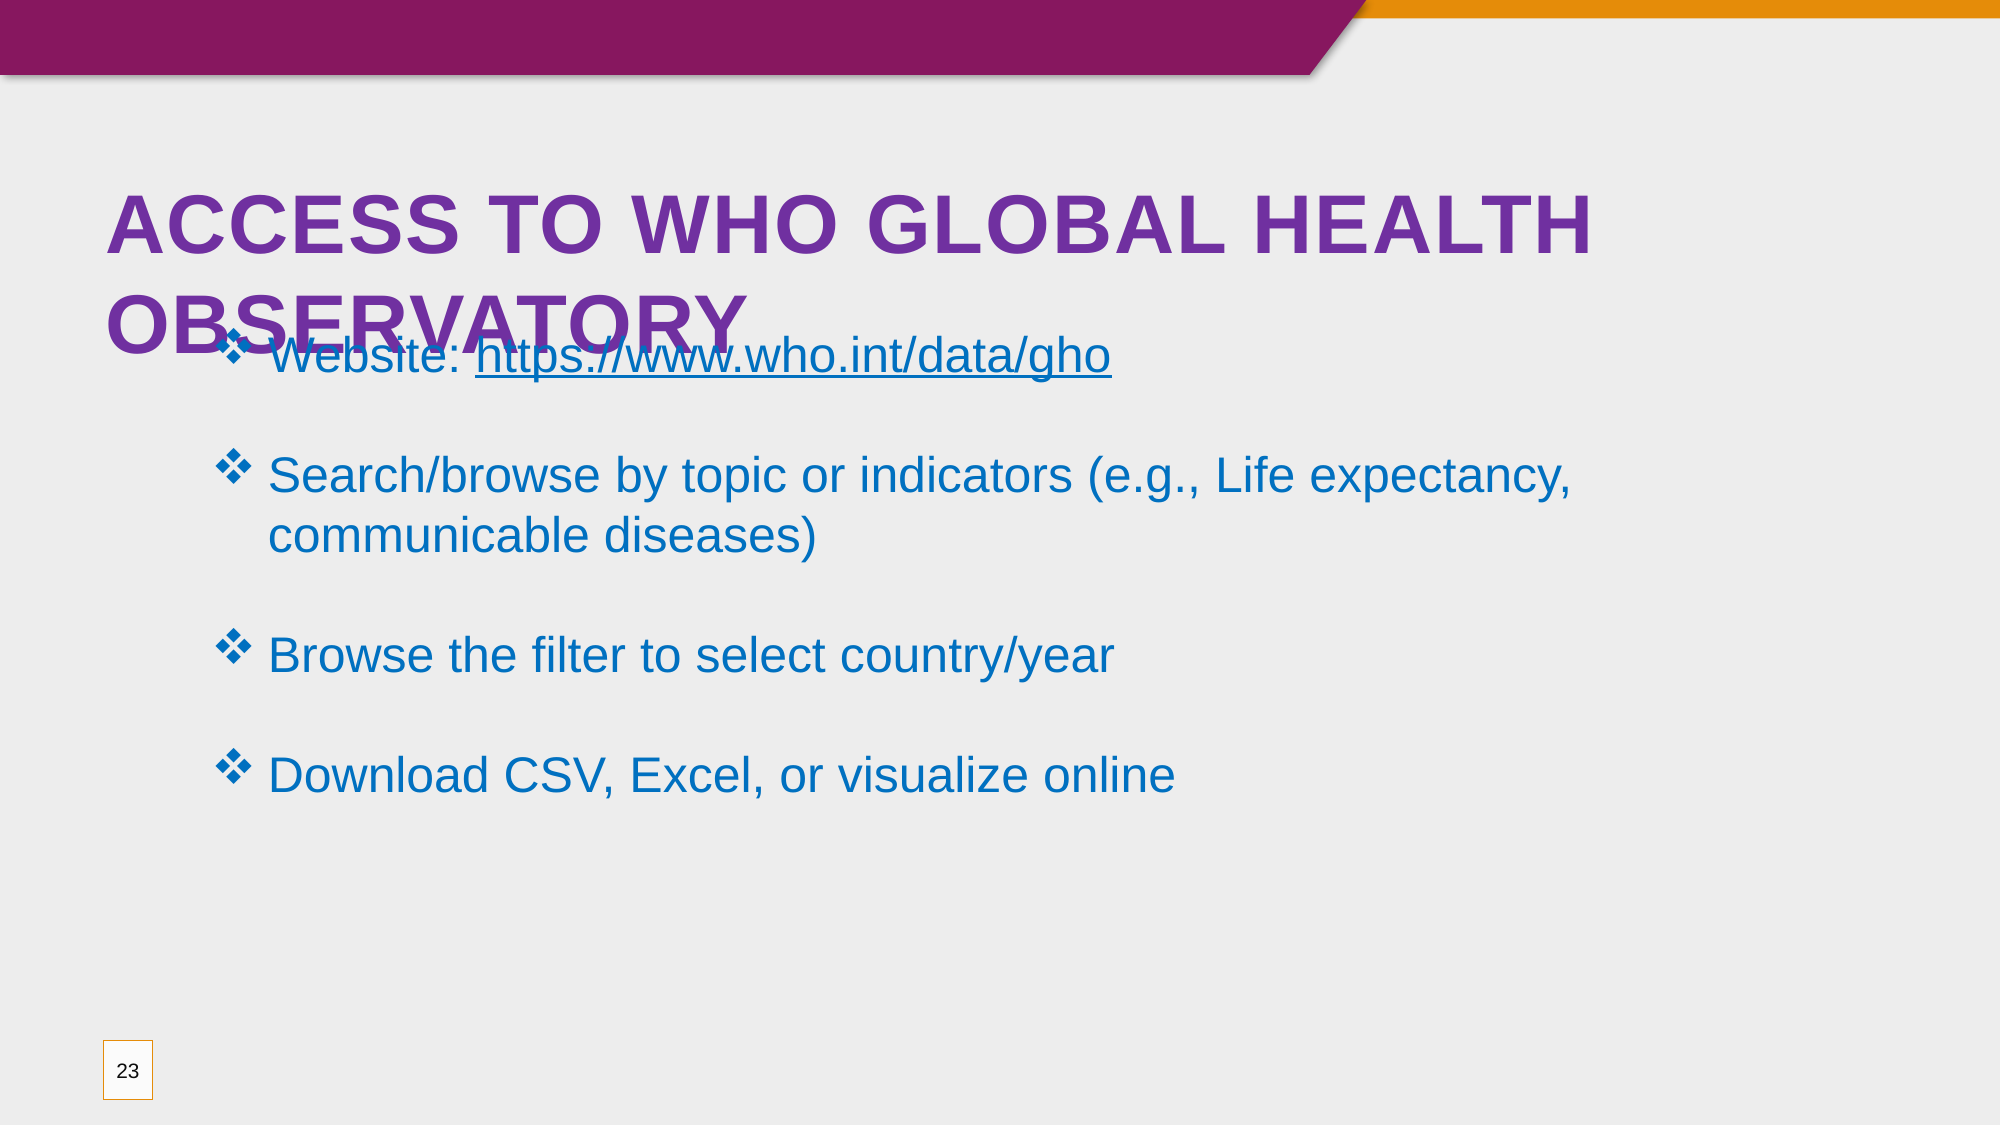

# ACCESS TO WHO Global Health Observatory
Website: https://www.who.int/data/gho

Search/browse by topic or indicators (e.g., Life expectancy, communicable diseases)

Browse the filter to select country/year

Download CSV, Excel, or visualize online

23